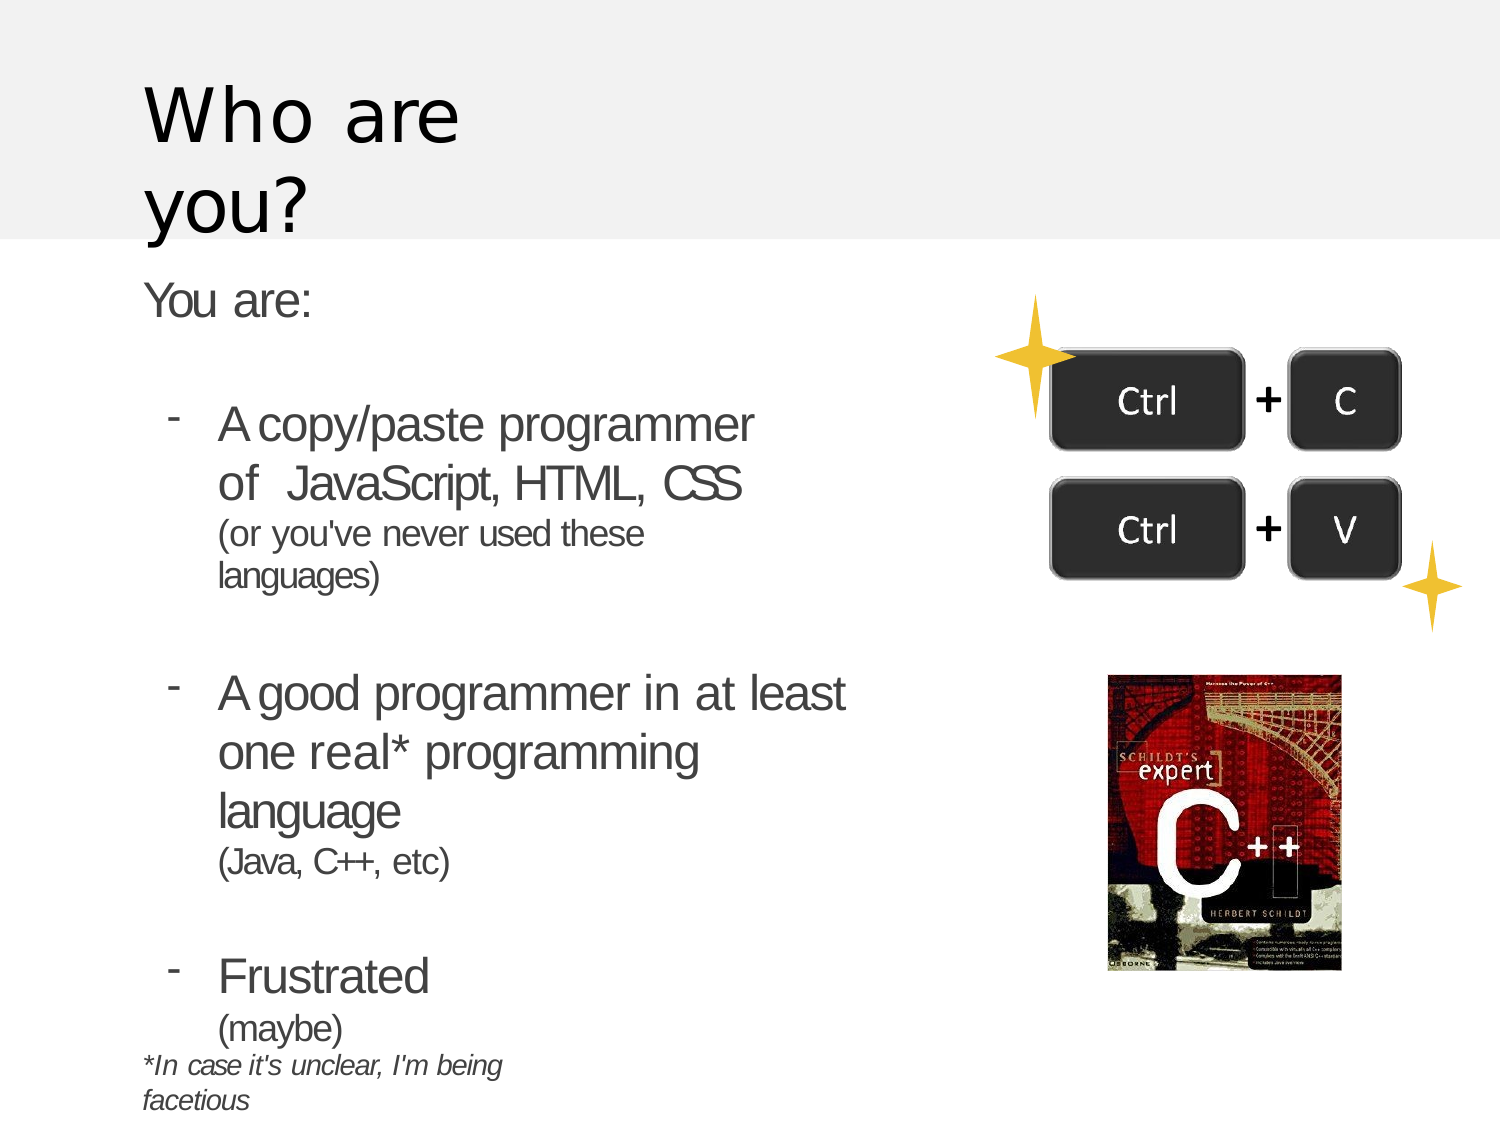

# Who are you?
You are:

A copy/paste programmer of  JavaScript, HTML, CSS
(or you've never used these languages)

A good programmer in at least  one real* programming language
(Java, C++, etc)

Frustrated
(maybe)

*In case it's unclear, I'm being facetious